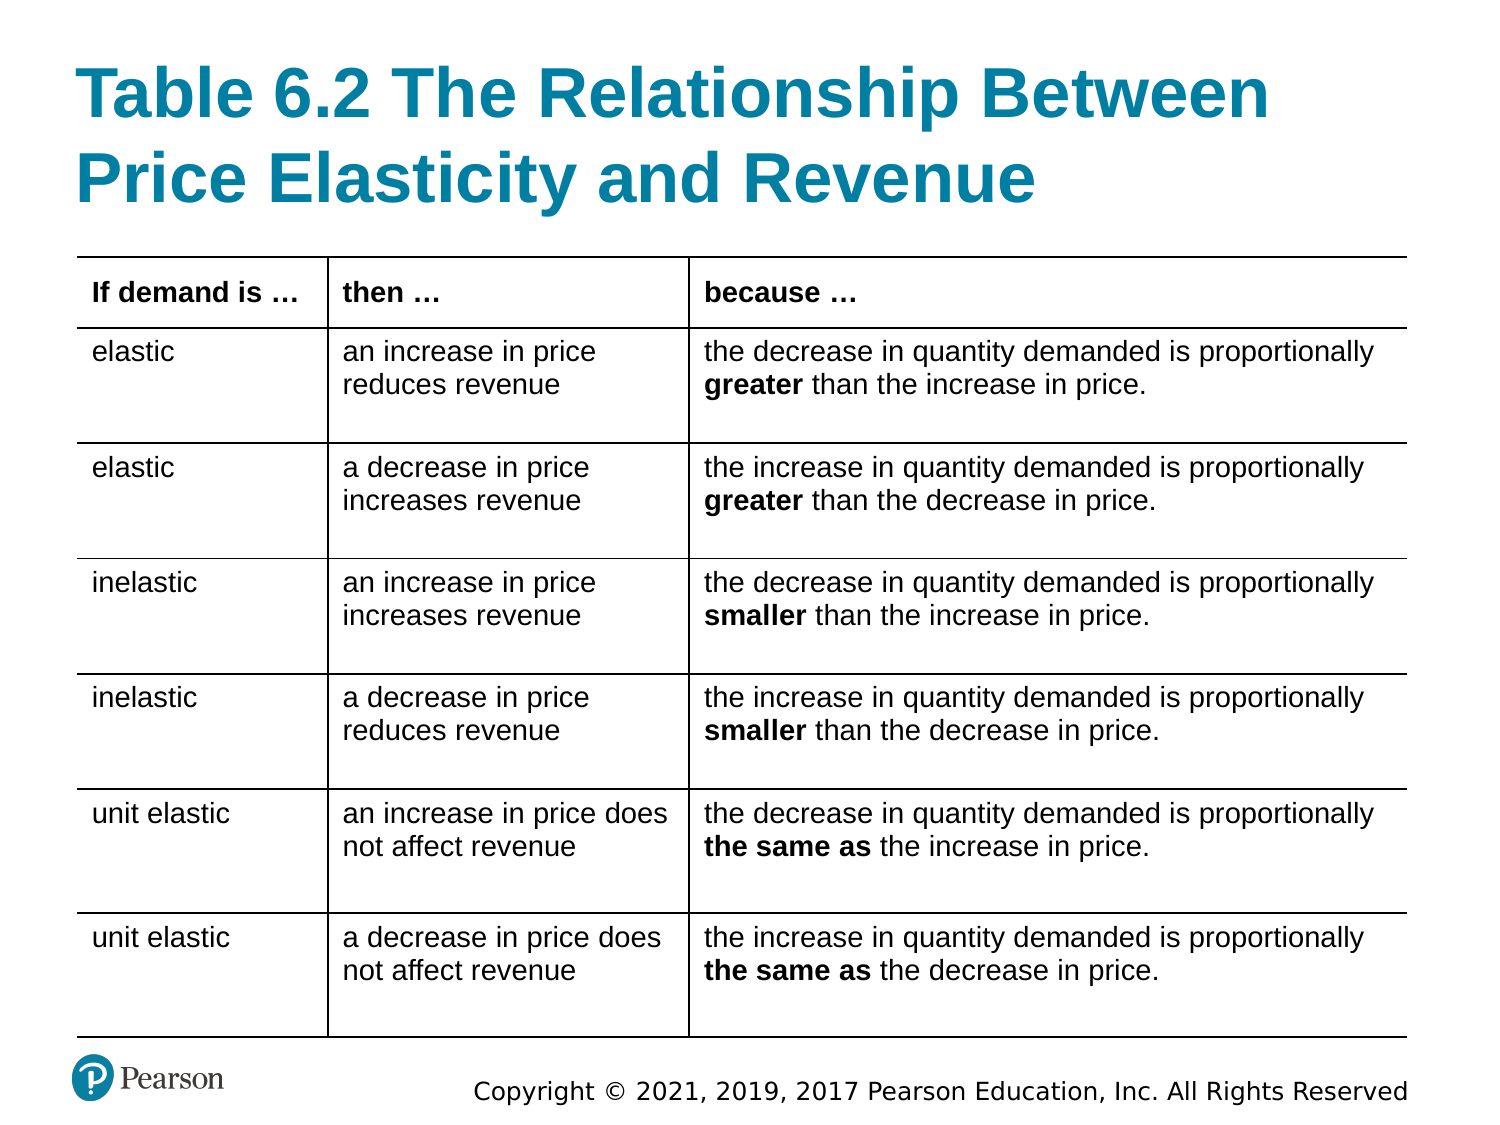

# Table 6.2 The Relationship Between Price Elasticity and Revenue
| If demand is … | then … | because … |
| --- | --- | --- |
| elastic | an increase in price reduces revenue | the decrease in quantity demanded is proportionally greater than the increase in price. |
| elastic | a decrease in price increases revenue | the increase in quantity demanded is proportionally greater than the decrease in price. |
| inelastic | an increase in price increases revenue | the decrease in quantity demanded is proportionally smaller than the increase in price. |
| inelastic | a decrease in price reduces revenue | the increase in quantity demanded is proportionally smaller than the decrease in price. |
| unit elastic | an increase in price does not affect revenue | the decrease in quantity demanded is proportionally the same as the increase in price. |
| unit elastic | a decrease in price does not affect revenue | the increase in quantity demanded is proportionally the same as the decrease in price. |